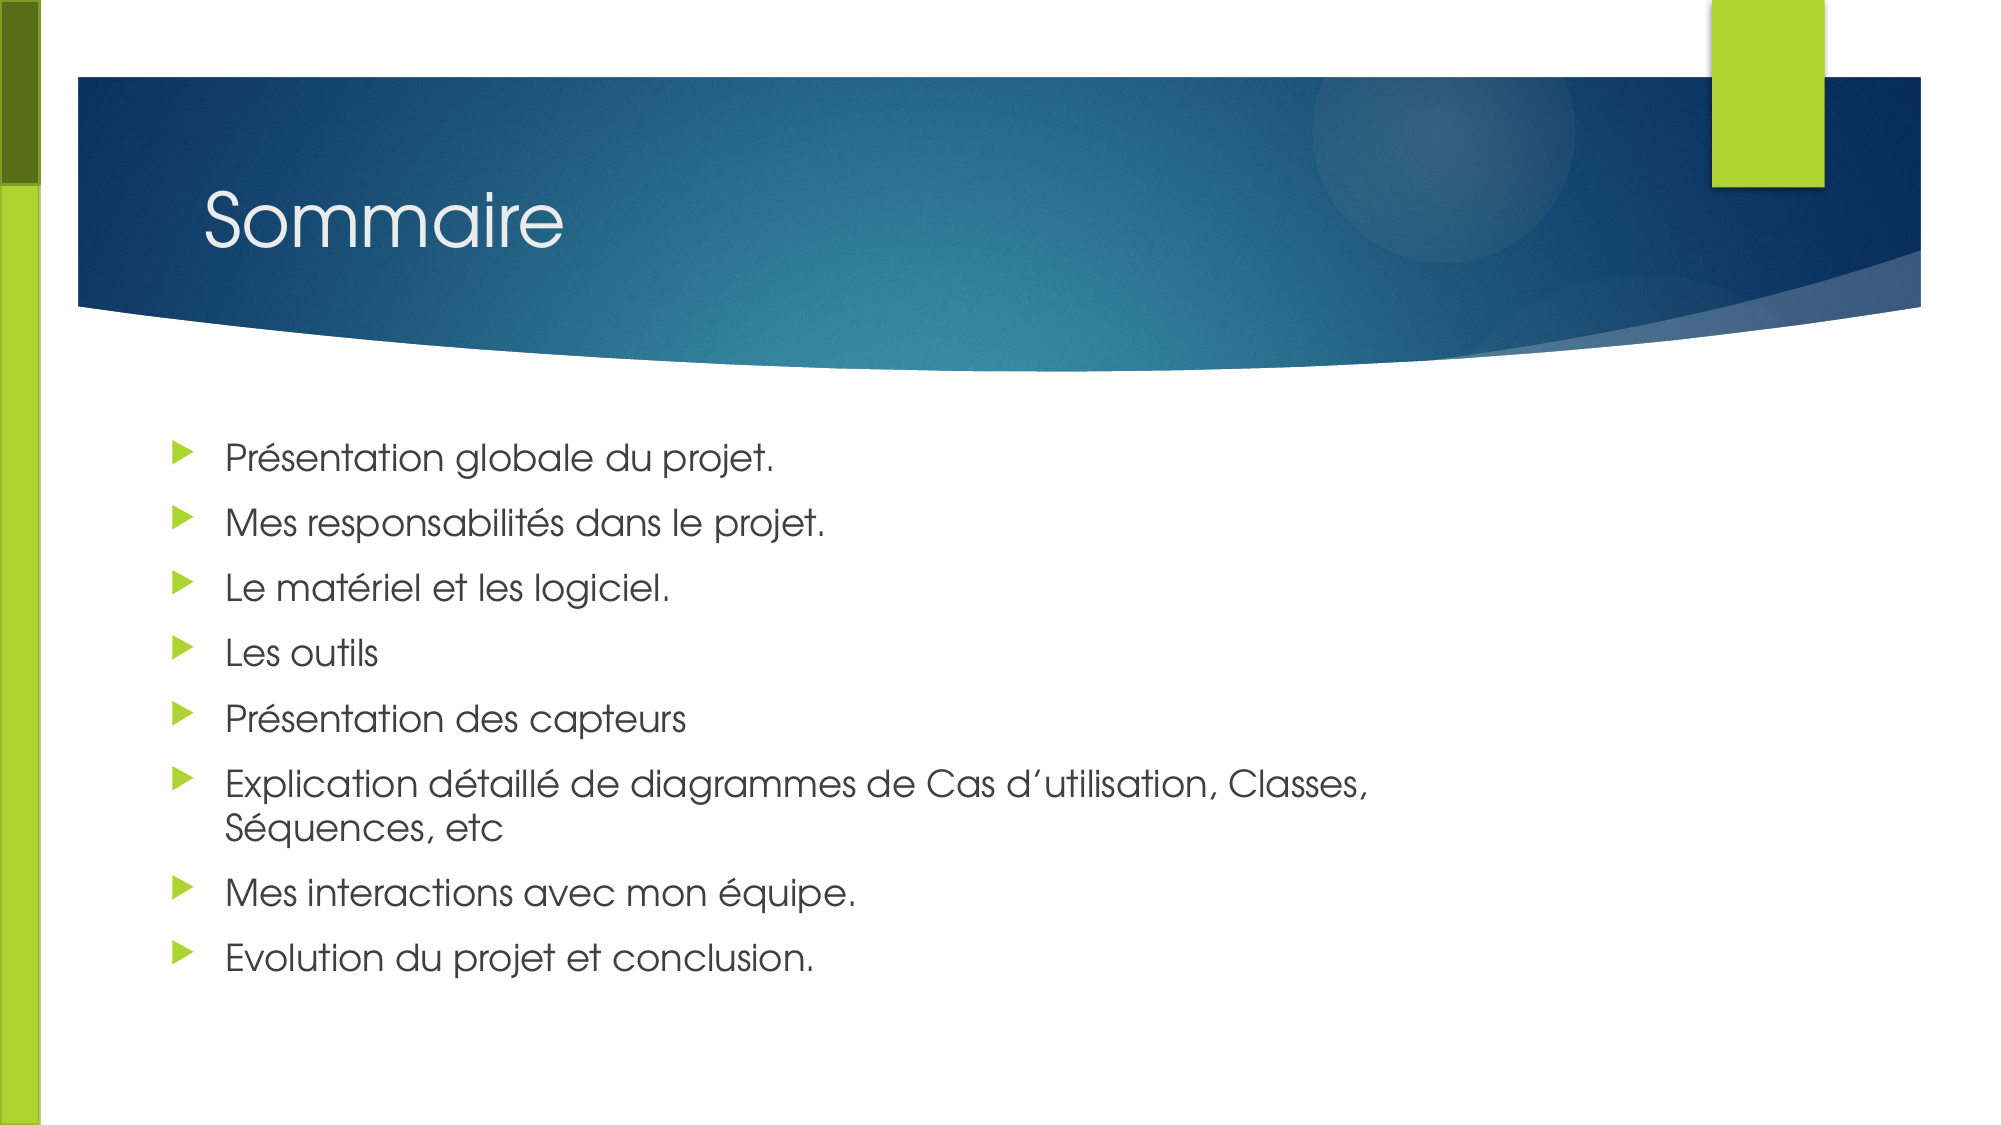

# Sommaire
Présentation globale du projet.
Mes responsabilités dans le projet.
Le matériel et les logiciel.
Les outils
Présentation des capteurs
Explication détaillé de diagrammes de Cas d’utilisation, Classes, Séquences, etc
Mes interactions avec mon équipe.
Evolution du projet et conclusion.